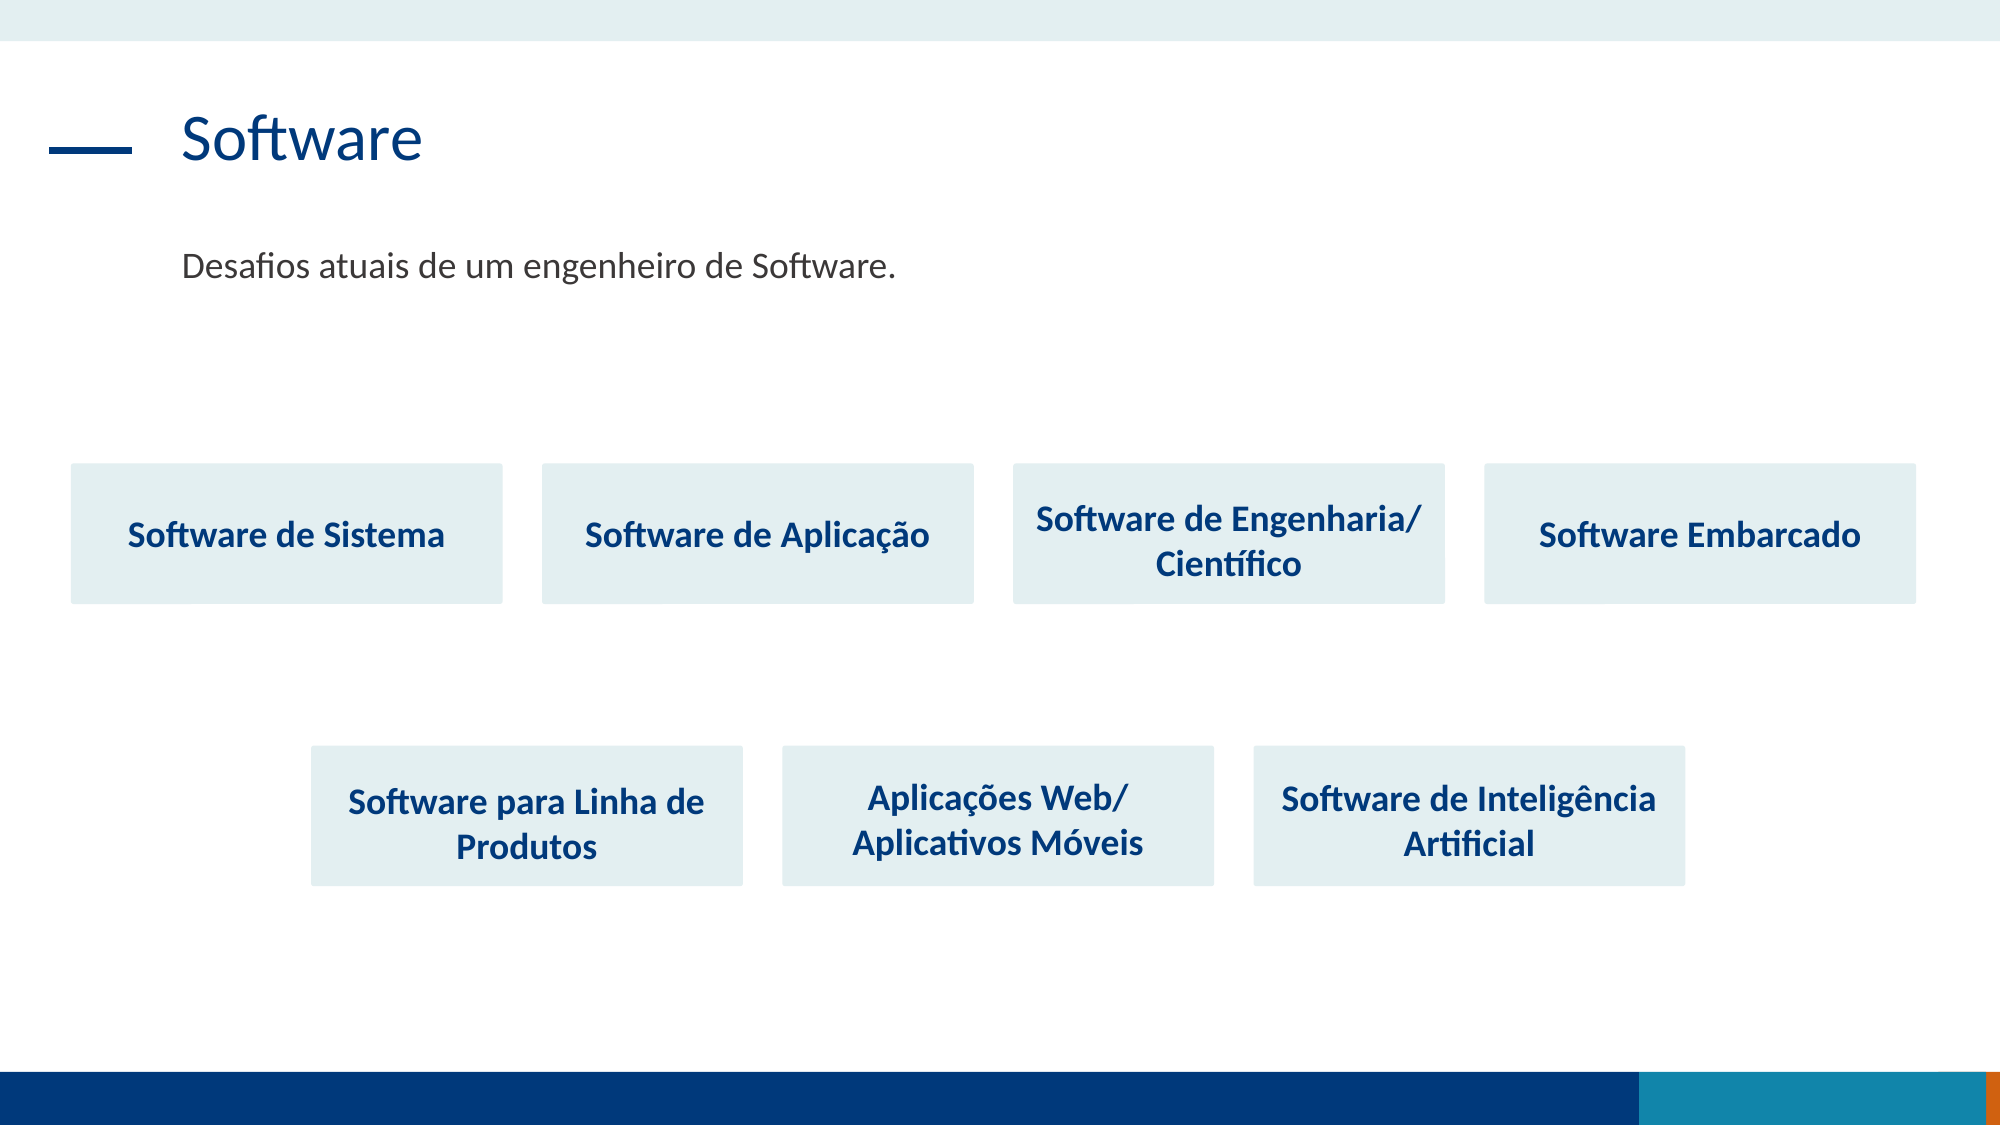

Software
Desafios atuais de um engenheiro de Software.

Software de Engenharia/ Científico
Software de Sistema
Software de Aplicação
Software Embarcado

Aplicações Web/ Aplicativos Móveis
Software de Inteligência Artificial
Software para Linha de Produtos